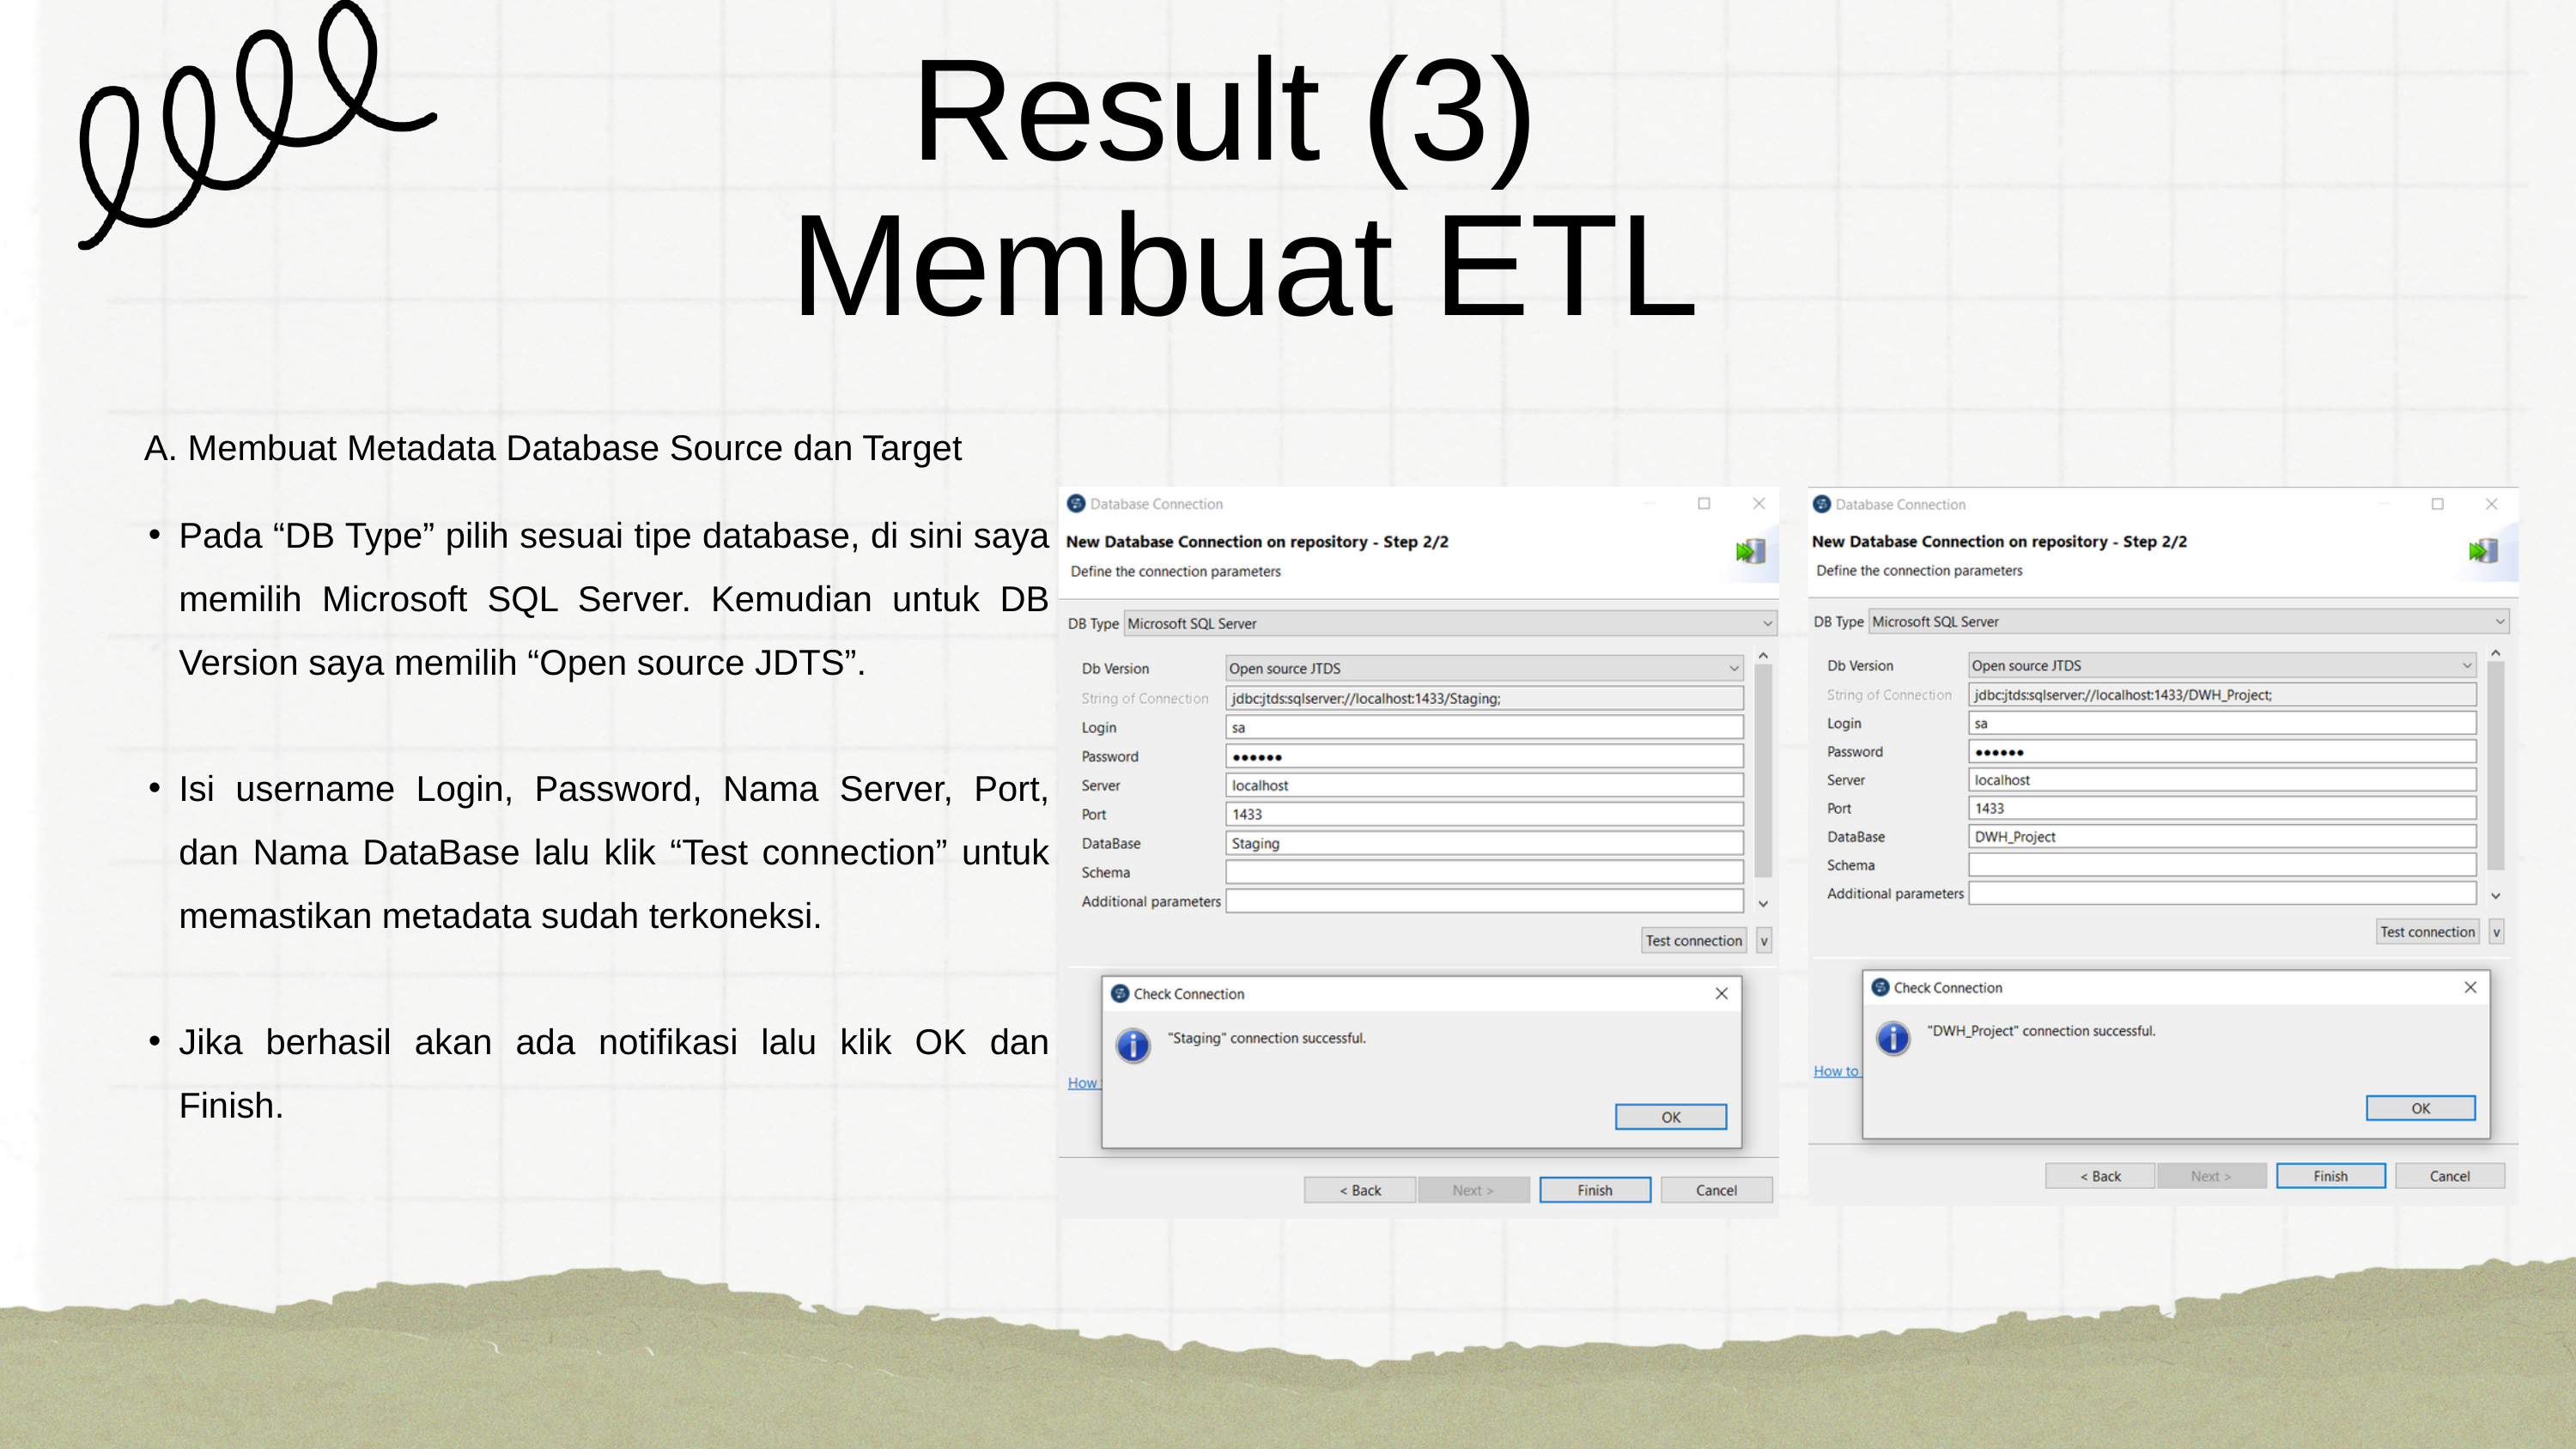

Result (3)
Membuat ETL
A. Membuat Metadata Database Source dan Target

Pada “DB Type” pilih sesuai tipe database, di sini saya memilih Microsoft SQL Server. Kemudian untuk DB Version saya memilih “Open source JDTS”.

Isi username Login, Password, Nama Server, Port, dan Nama DataBase lalu klik “Test connection” untuk memastikan metadata sudah terkoneksi.

Jika berhasil akan ada notifikasi lalu klik OK dan Finish.